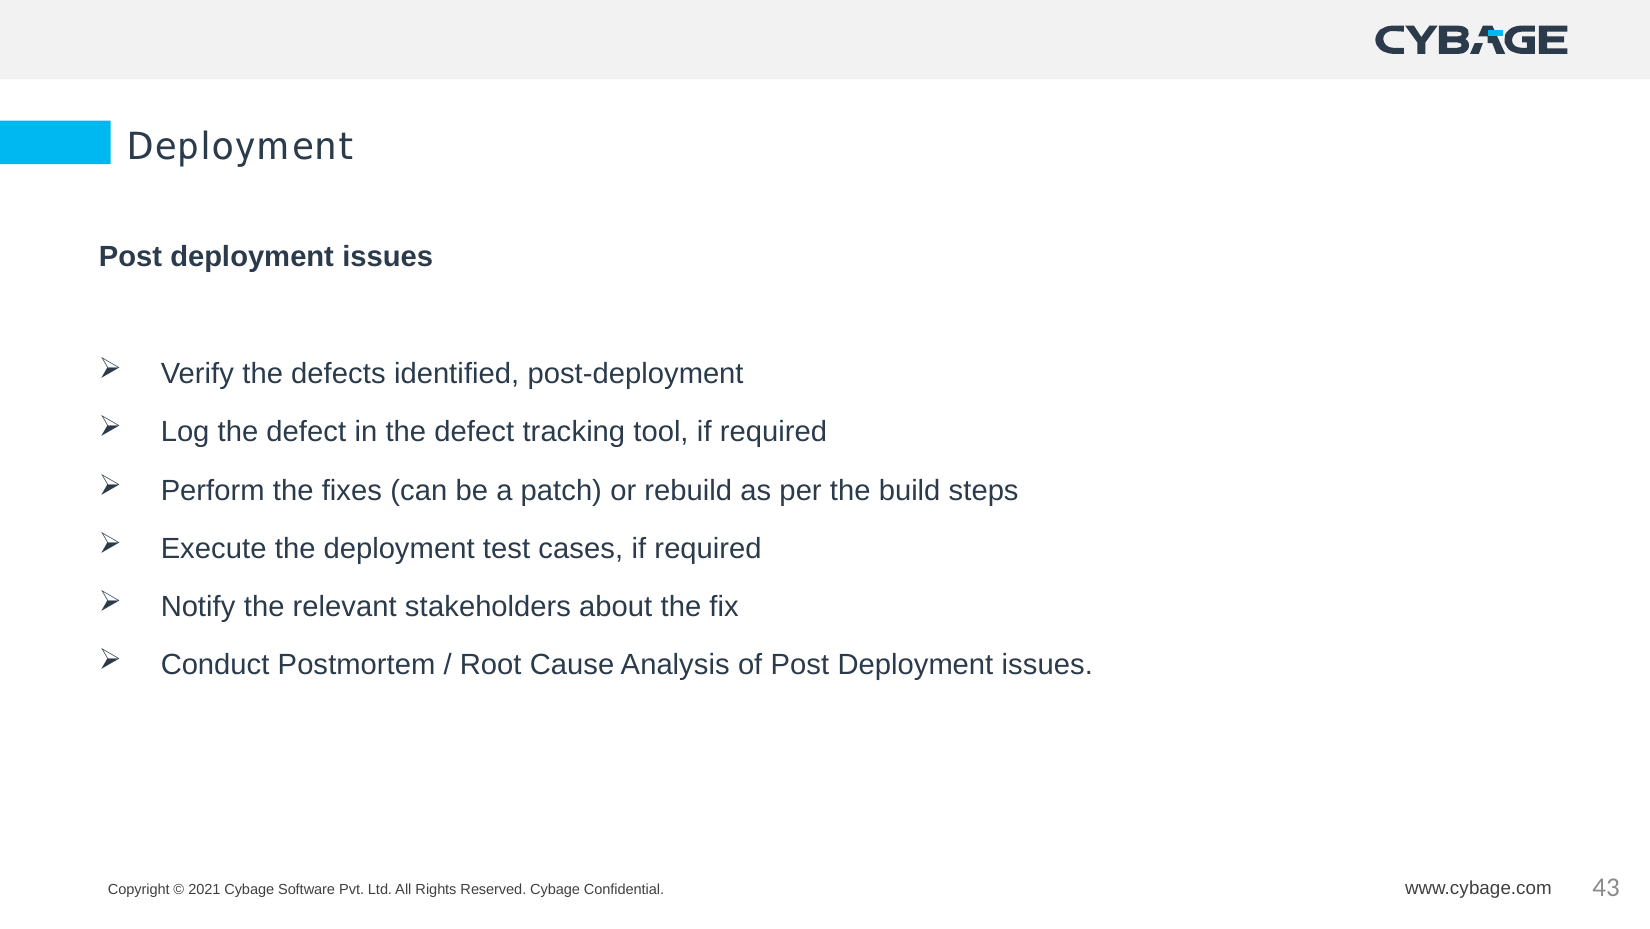

Deployment

Post deployment issues

Verify the defects identified, post-deployment
Log the defect in the defect tracking tool, if required
Perform the fixes (can be a patch) or rebuild as per the build steps
Execute the deployment test cases, if required
Notify the relevant stakeholders about the fix
Conduct Postmortem / Root Cause Analysis of Post Deployment issues.

43